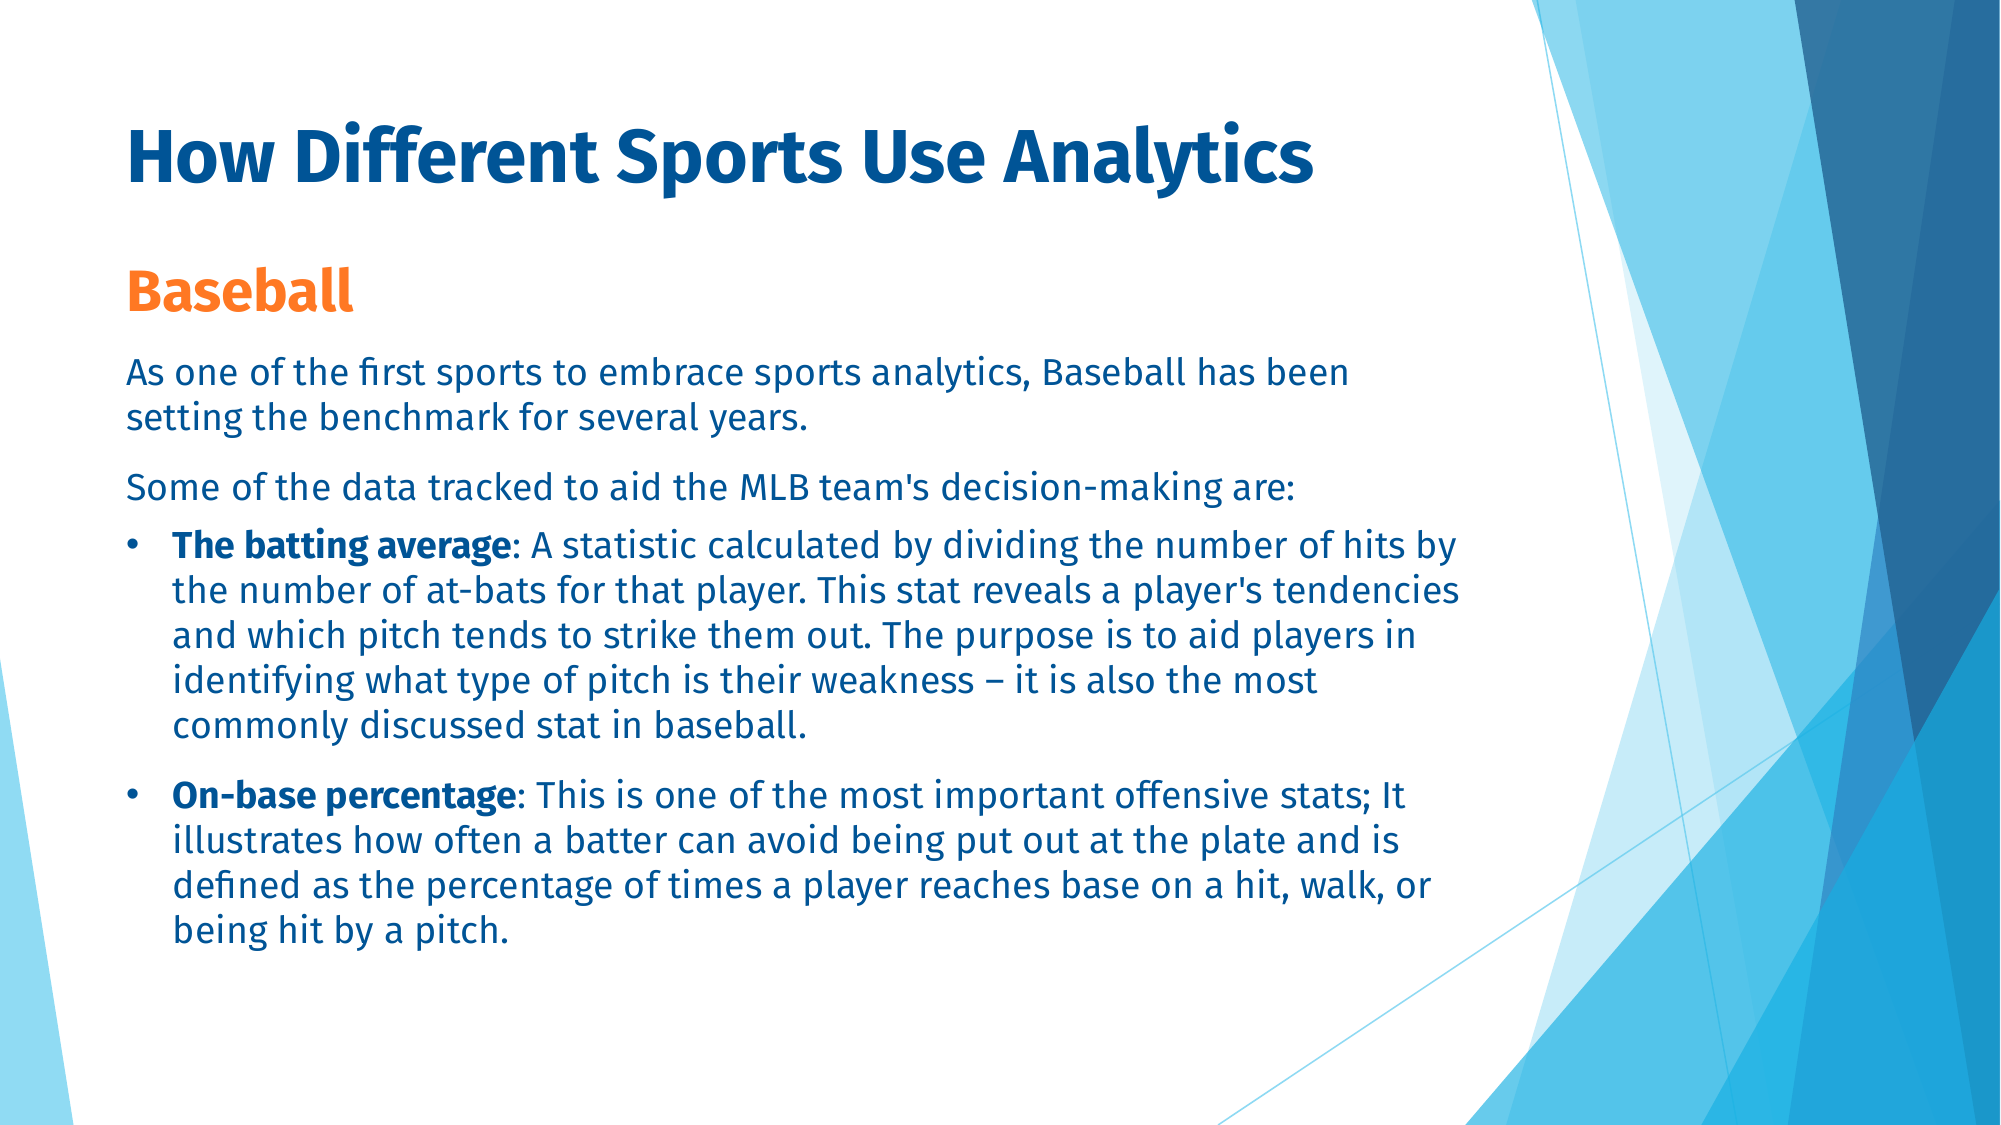

# How Different Sports Use Analytics
Baseball
As one of the first sports to embrace sports analytics, Baseball has been setting the benchmark for several years.
Some of the data tracked to aid the MLB team's decision-making are:
The batting average: A statistic calculated by dividing the number of hits by the number of at-bats for that player. This stat reveals a player's tendencies and which pitch tends to strike them out. The purpose is to aid players in identifying what type of pitch is their weakness – it is also the most commonly discussed stat in baseball.
On-base percentage: This is one of the most important offensive stats; It illustrates how often a batter can avoid being put out at the plate and is defined as the percentage of times a player reaches base on a hit, walk, or being hit by a pitch.